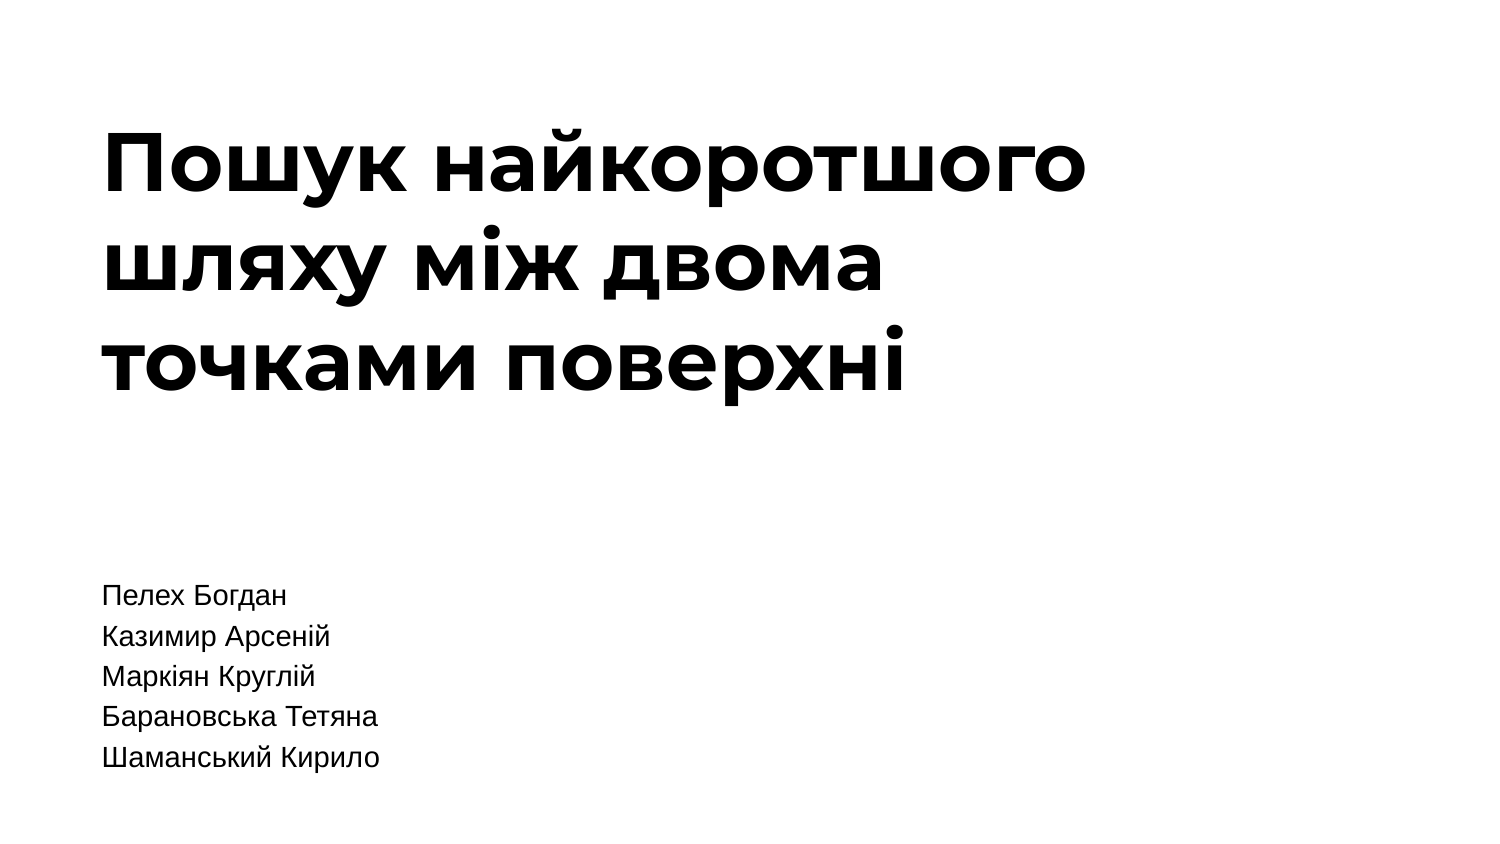

# Пошук найкоротшого
шляху між двома
точками поверхні
Пелех Богдан
Казимир Арсеній
Маркіян Круглій
Барановська Тетяна
Шаманський Кирило